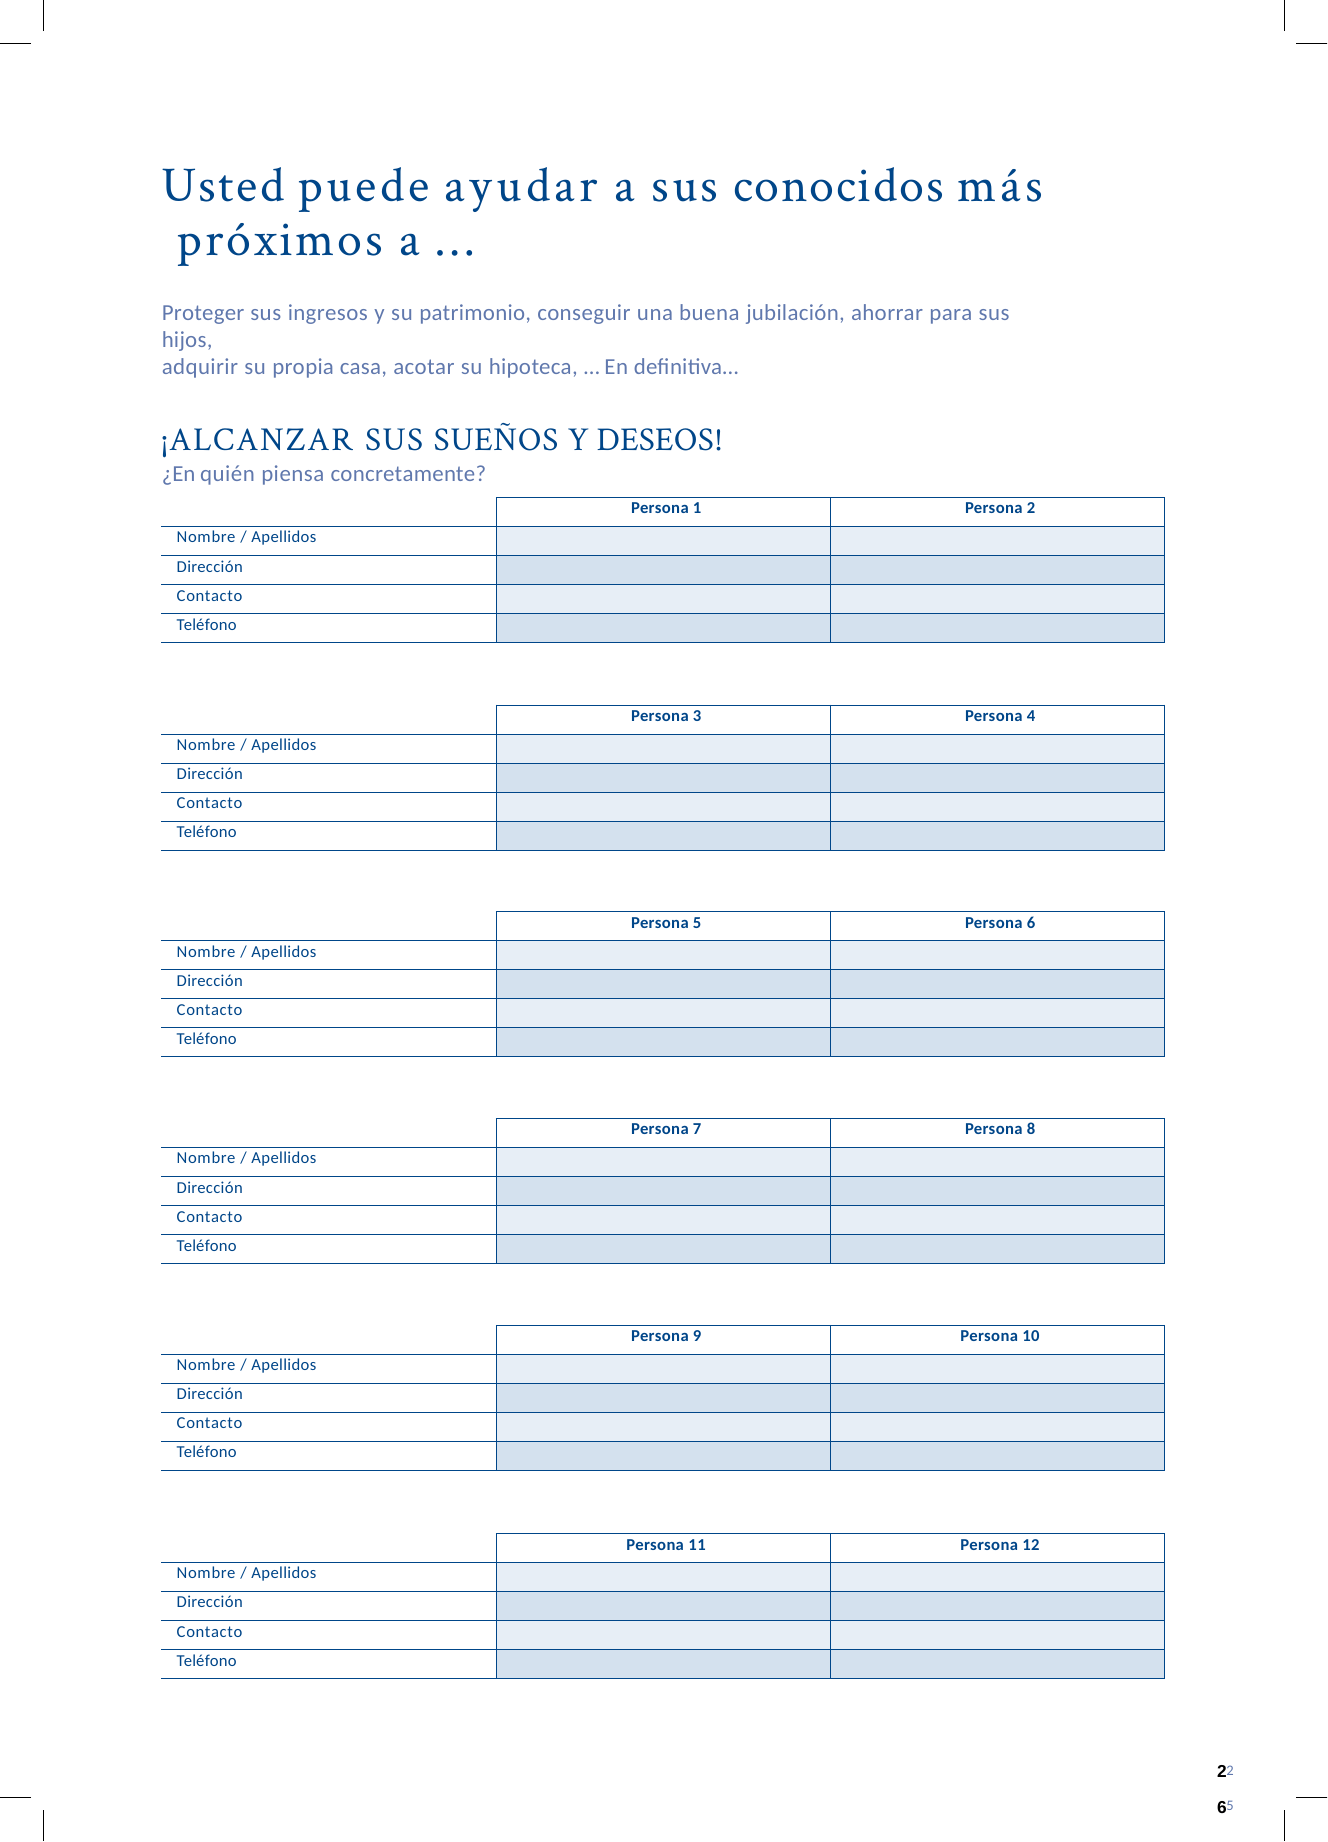

Usted puede ayudar a sus conocidos más  próximos a …
Proteger sus ingresos y su patrimonio, conseguir una buena jubilación, ahorrar para sus hijos,
adquirir su propia casa, acotar su hipoteca, … En definitiva…

¡ALCANZAR SUS SUEÑOS Y DESEOS!
¿En quién piensa concretamente?
|  | Persona 1 | Persona 2 |
| --- | --- | --- |
| Nombre / Apellidos |  |  |
| Dirección |  |  |
| Contacto |  |  |
| Teléfono |  |  |
|  | Persona 3 | Persona 4 |
| --- | --- | --- |
| Nombre / Apellidos |  |  |
| Dirección |  |  |
| Contacto |  |  |
| Teléfono |  |  |
|  | Persona 5 | Persona 6 |
| --- | --- | --- |
| Nombre / Apellidos |  |  |
| Dirección |  |  |
| Contacto |  |  |
| Teléfono |  |  |
|  | Persona 7 | Persona 8 |
| --- | --- | --- |
| Nombre / Apellidos |  |  |
| Dirección |  |  |
| Contacto |  |  |
| Teléfono |  |  |
|  | Persona 9 | Persona 10 |
| --- | --- | --- |
| Nombre / Apellidos |  |  |
| Dirección |  |  |
| Contacto |  |  |
| Teléfono |  |  |
|  | Persona 11 | Persona 12 |
| --- | --- | --- |
| Nombre / Apellidos |  |  |
| Dirección |  |  |
| Contacto |  |  |
| Teléfono |  |  |
2265